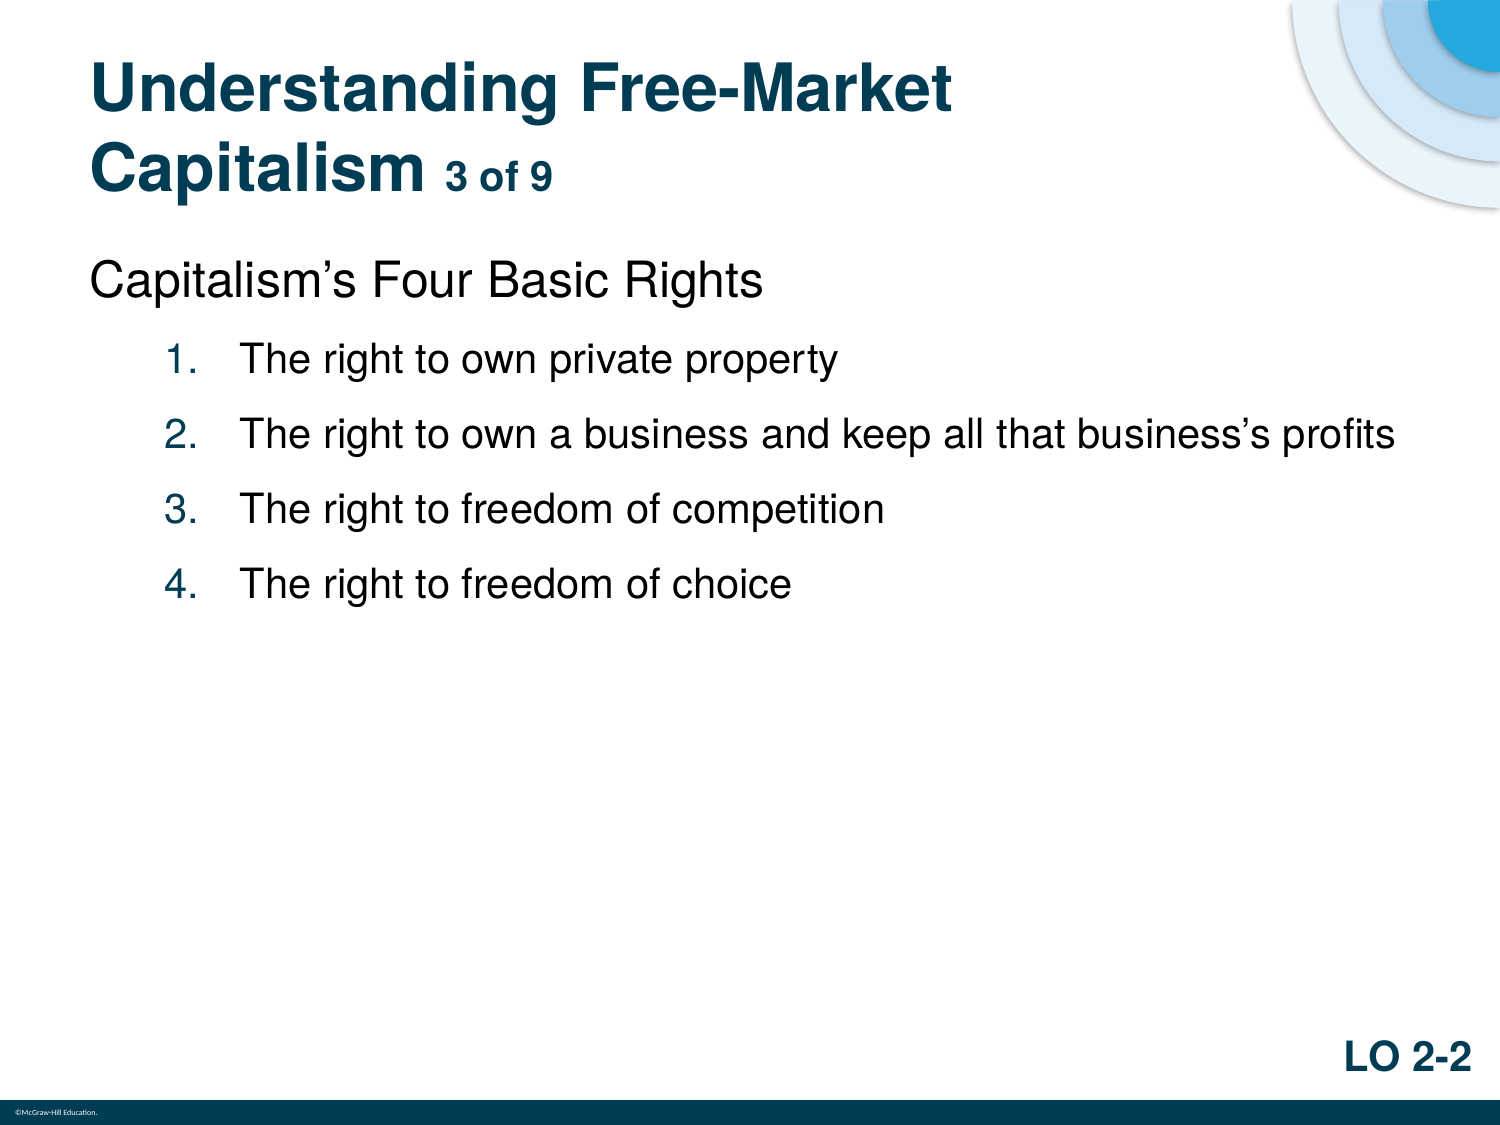

# Understanding Free-Market Capitalism 3 of 9
Capitalism’s Four Basic Rights
The right to own private property
The right to own a business and keep all that business’s profits
The right to freedom of competition
The right to freedom of choice
LO 2-2